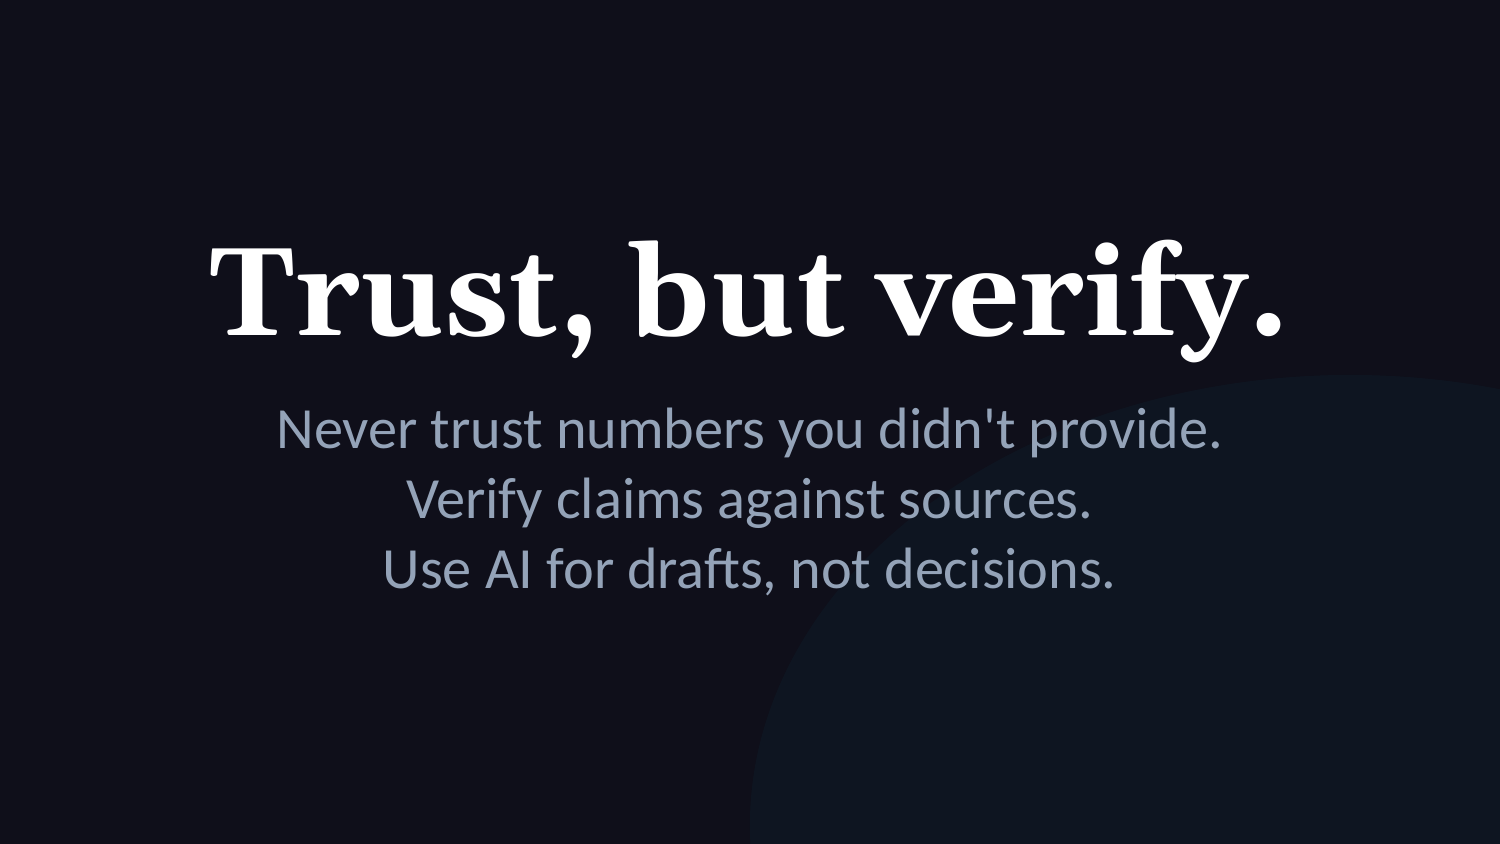

Trust, but verify.

Never trust numbers you didn't provide.
Verify claims against sources.
Use AI for drafts, not decisions.